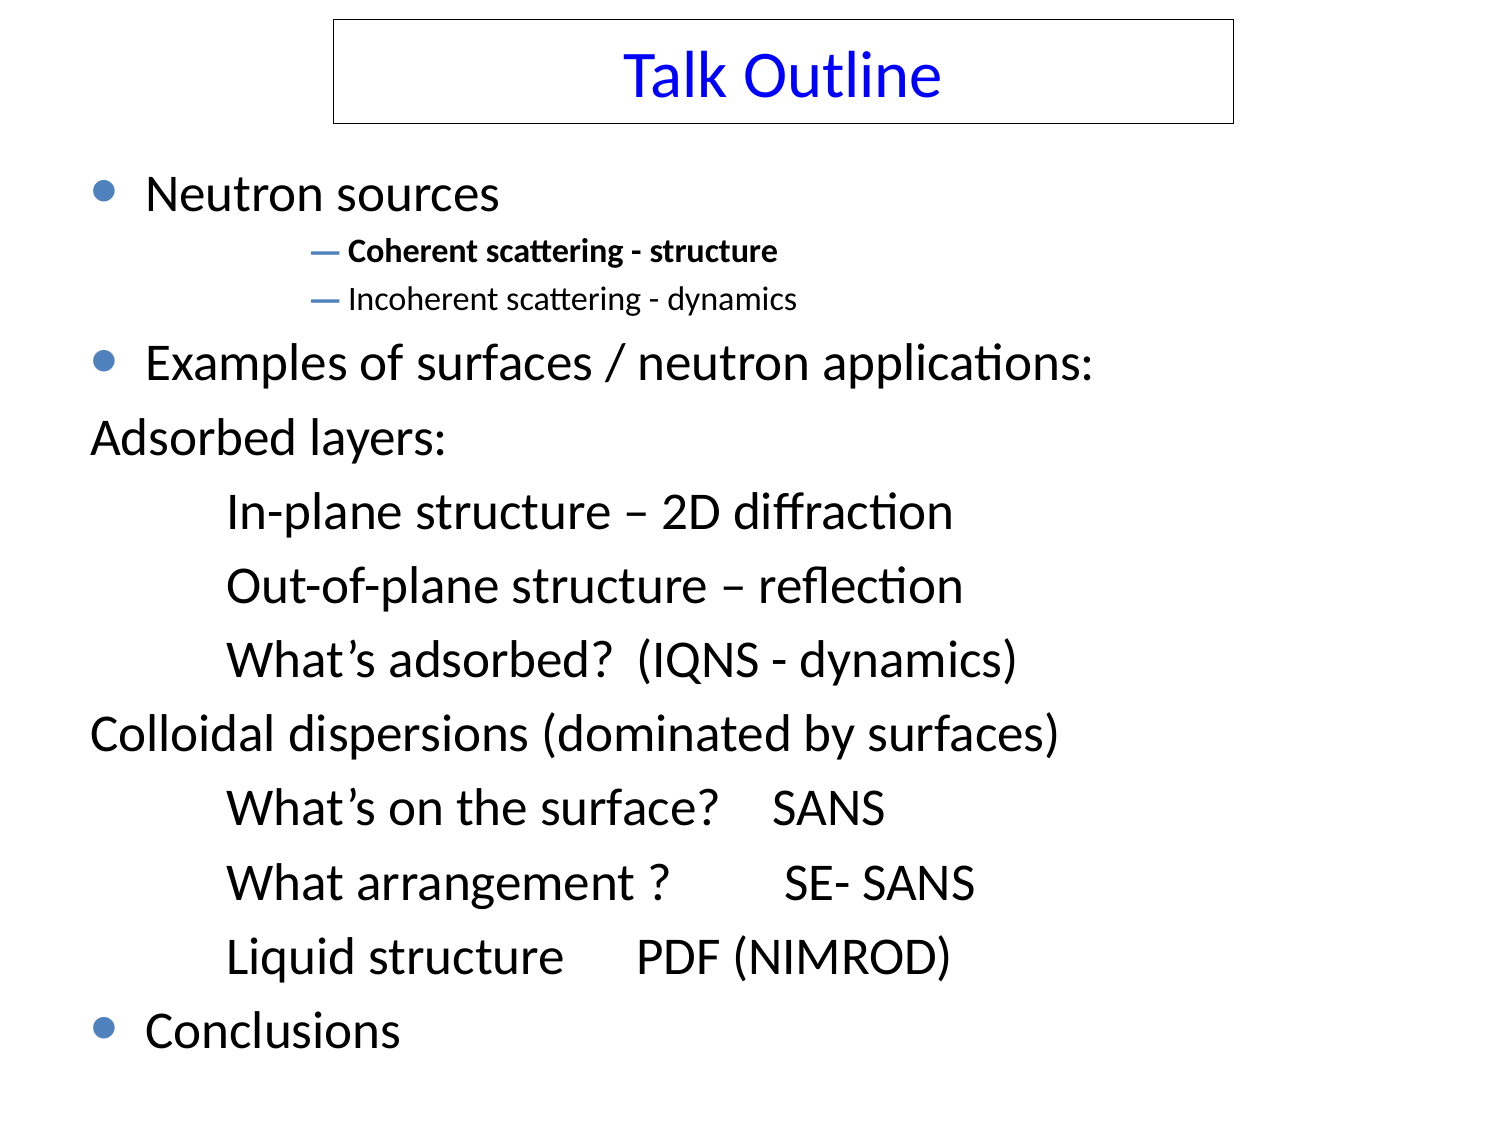

# Talk Outline
Neutron sources
Coherent scattering - structure
Incoherent scattering - dynamics
Examples of surfaces / neutron applications:
Adsorbed layers:
	In-plane structure – 2D diffraction
	Out-of-plane structure – reflection
	What’s adsorbed? 	(IQNS - dynamics)
Colloidal dispersions (dominated by surfaces)
	What’s on the surface?	SANS
	What arrangement ? 	 SE- SANS
	Liquid structure		PDF (NIMROD)
Conclusions